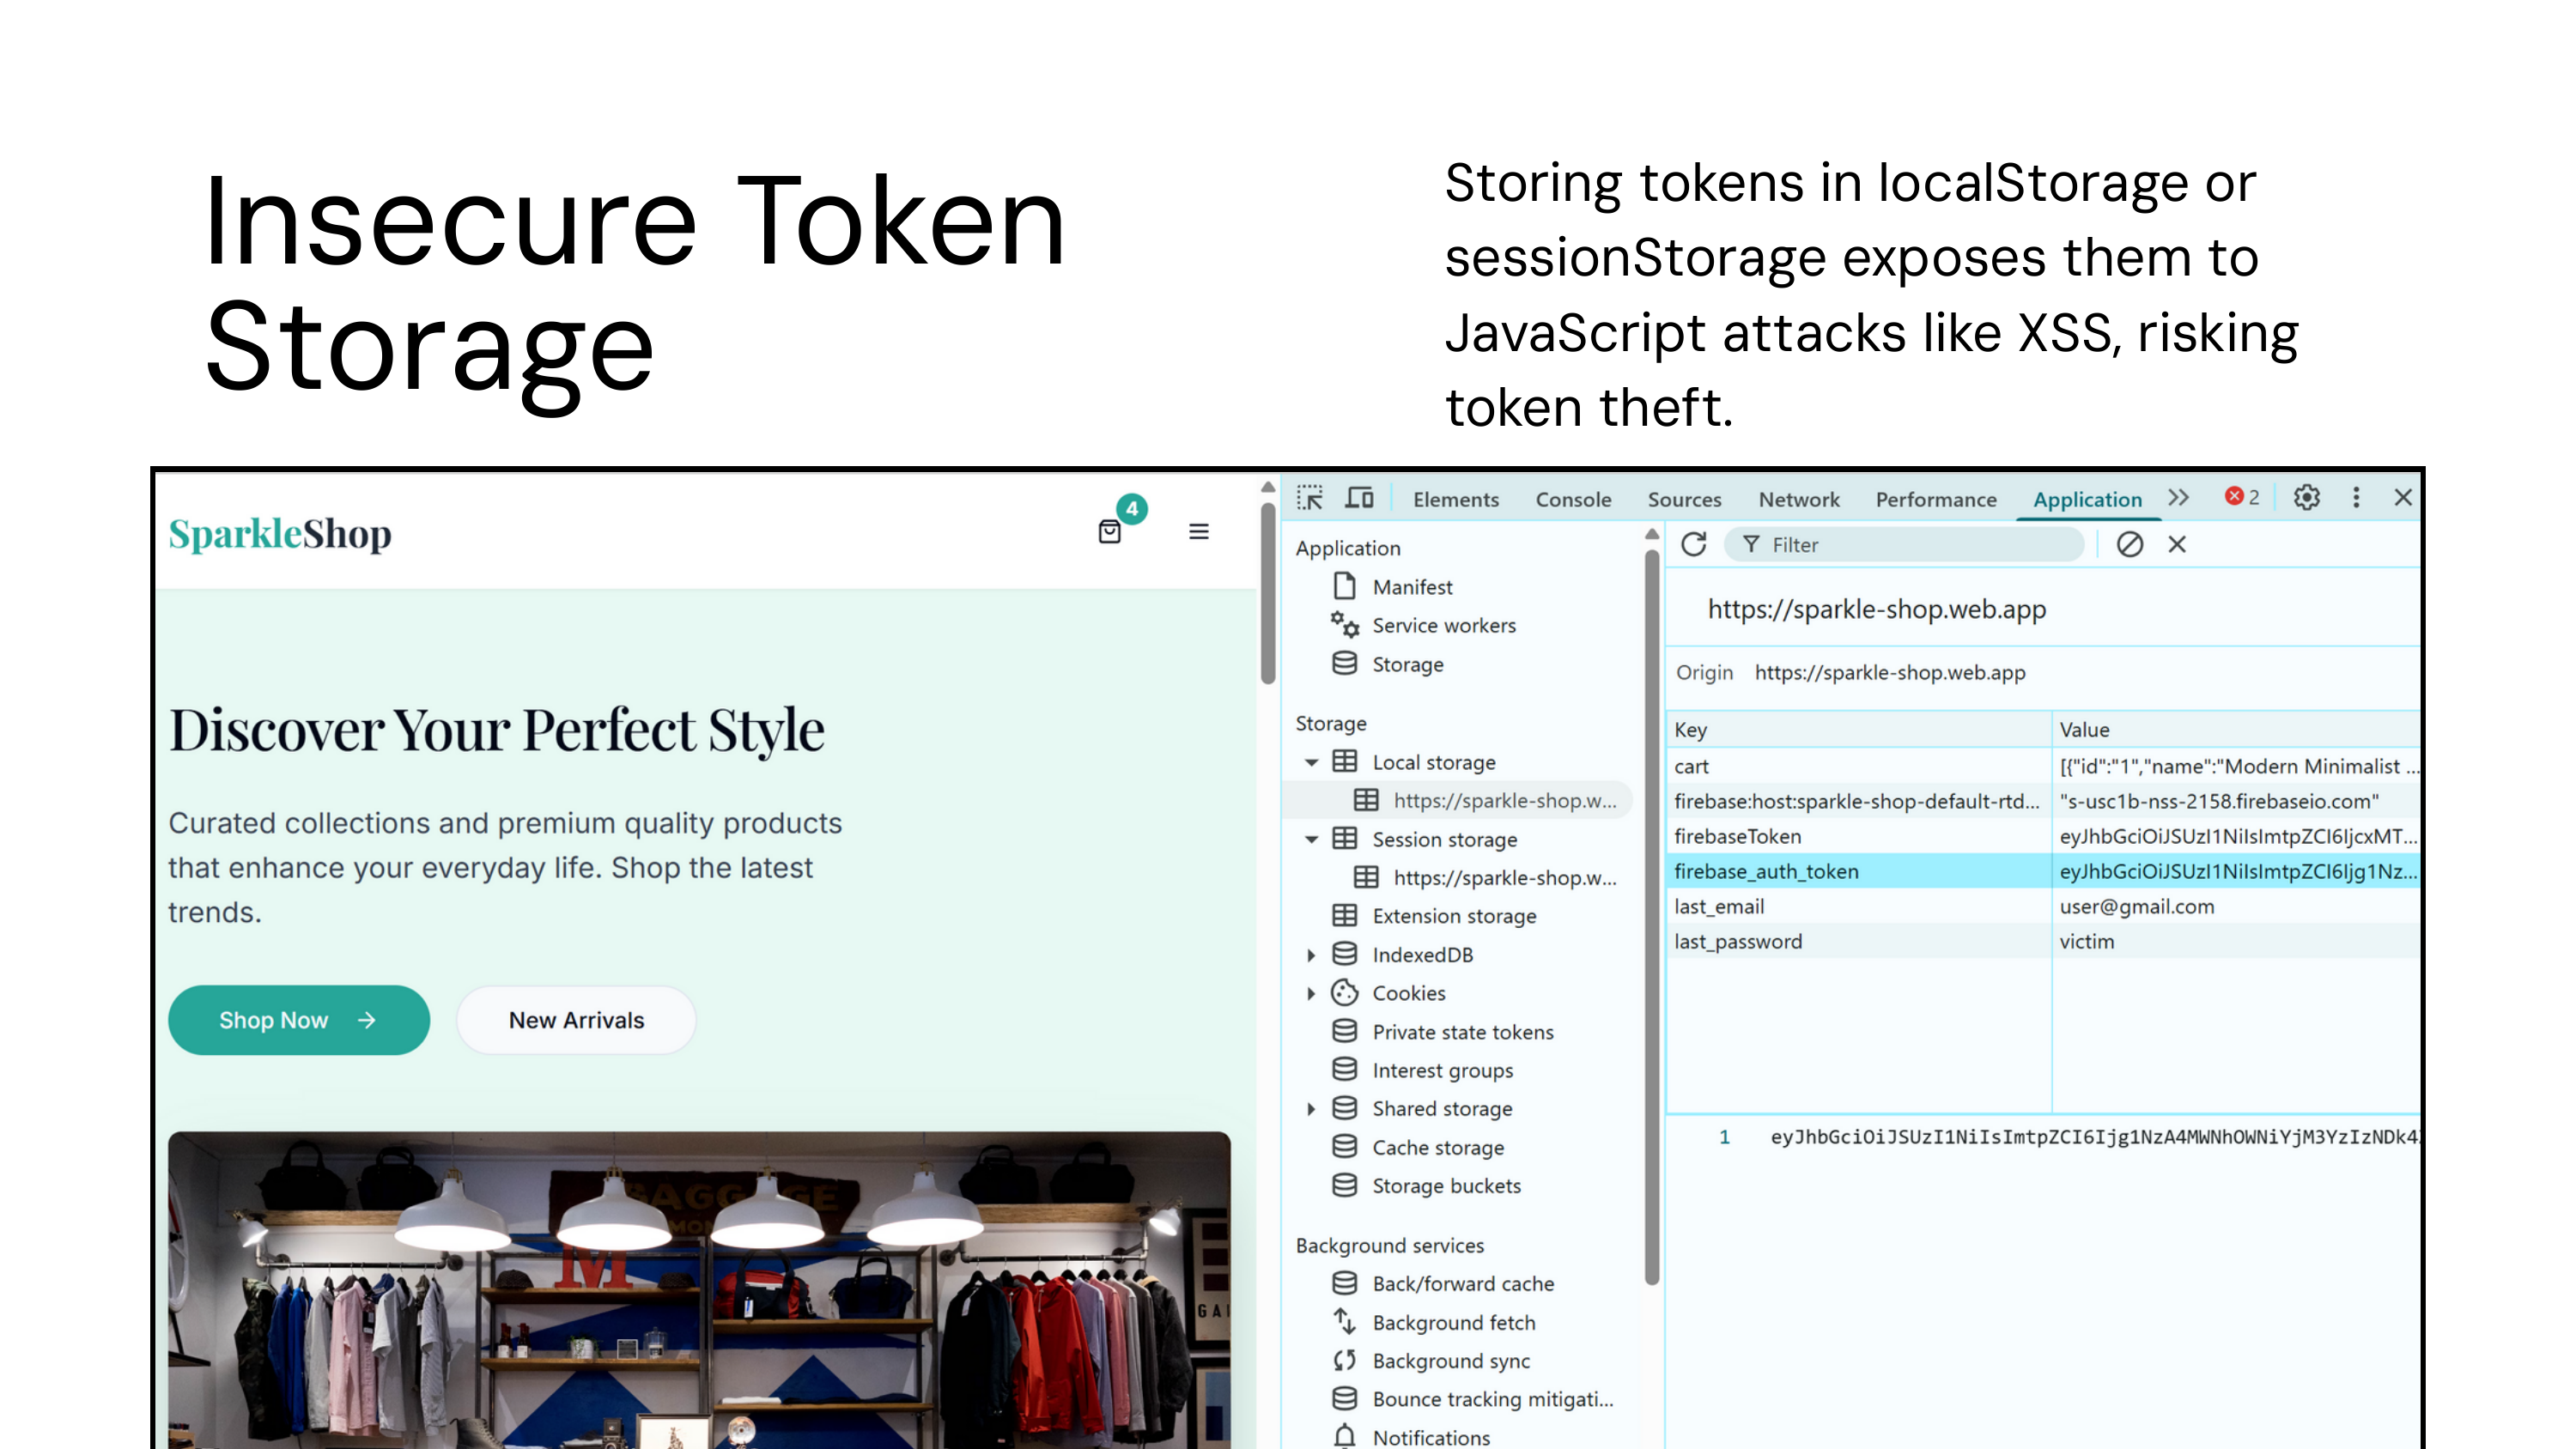

Storing tokens in localStorage or sessionStorage exposes them to JavaScript attacks like XSS, risking token theft.
Insecure Token Storage